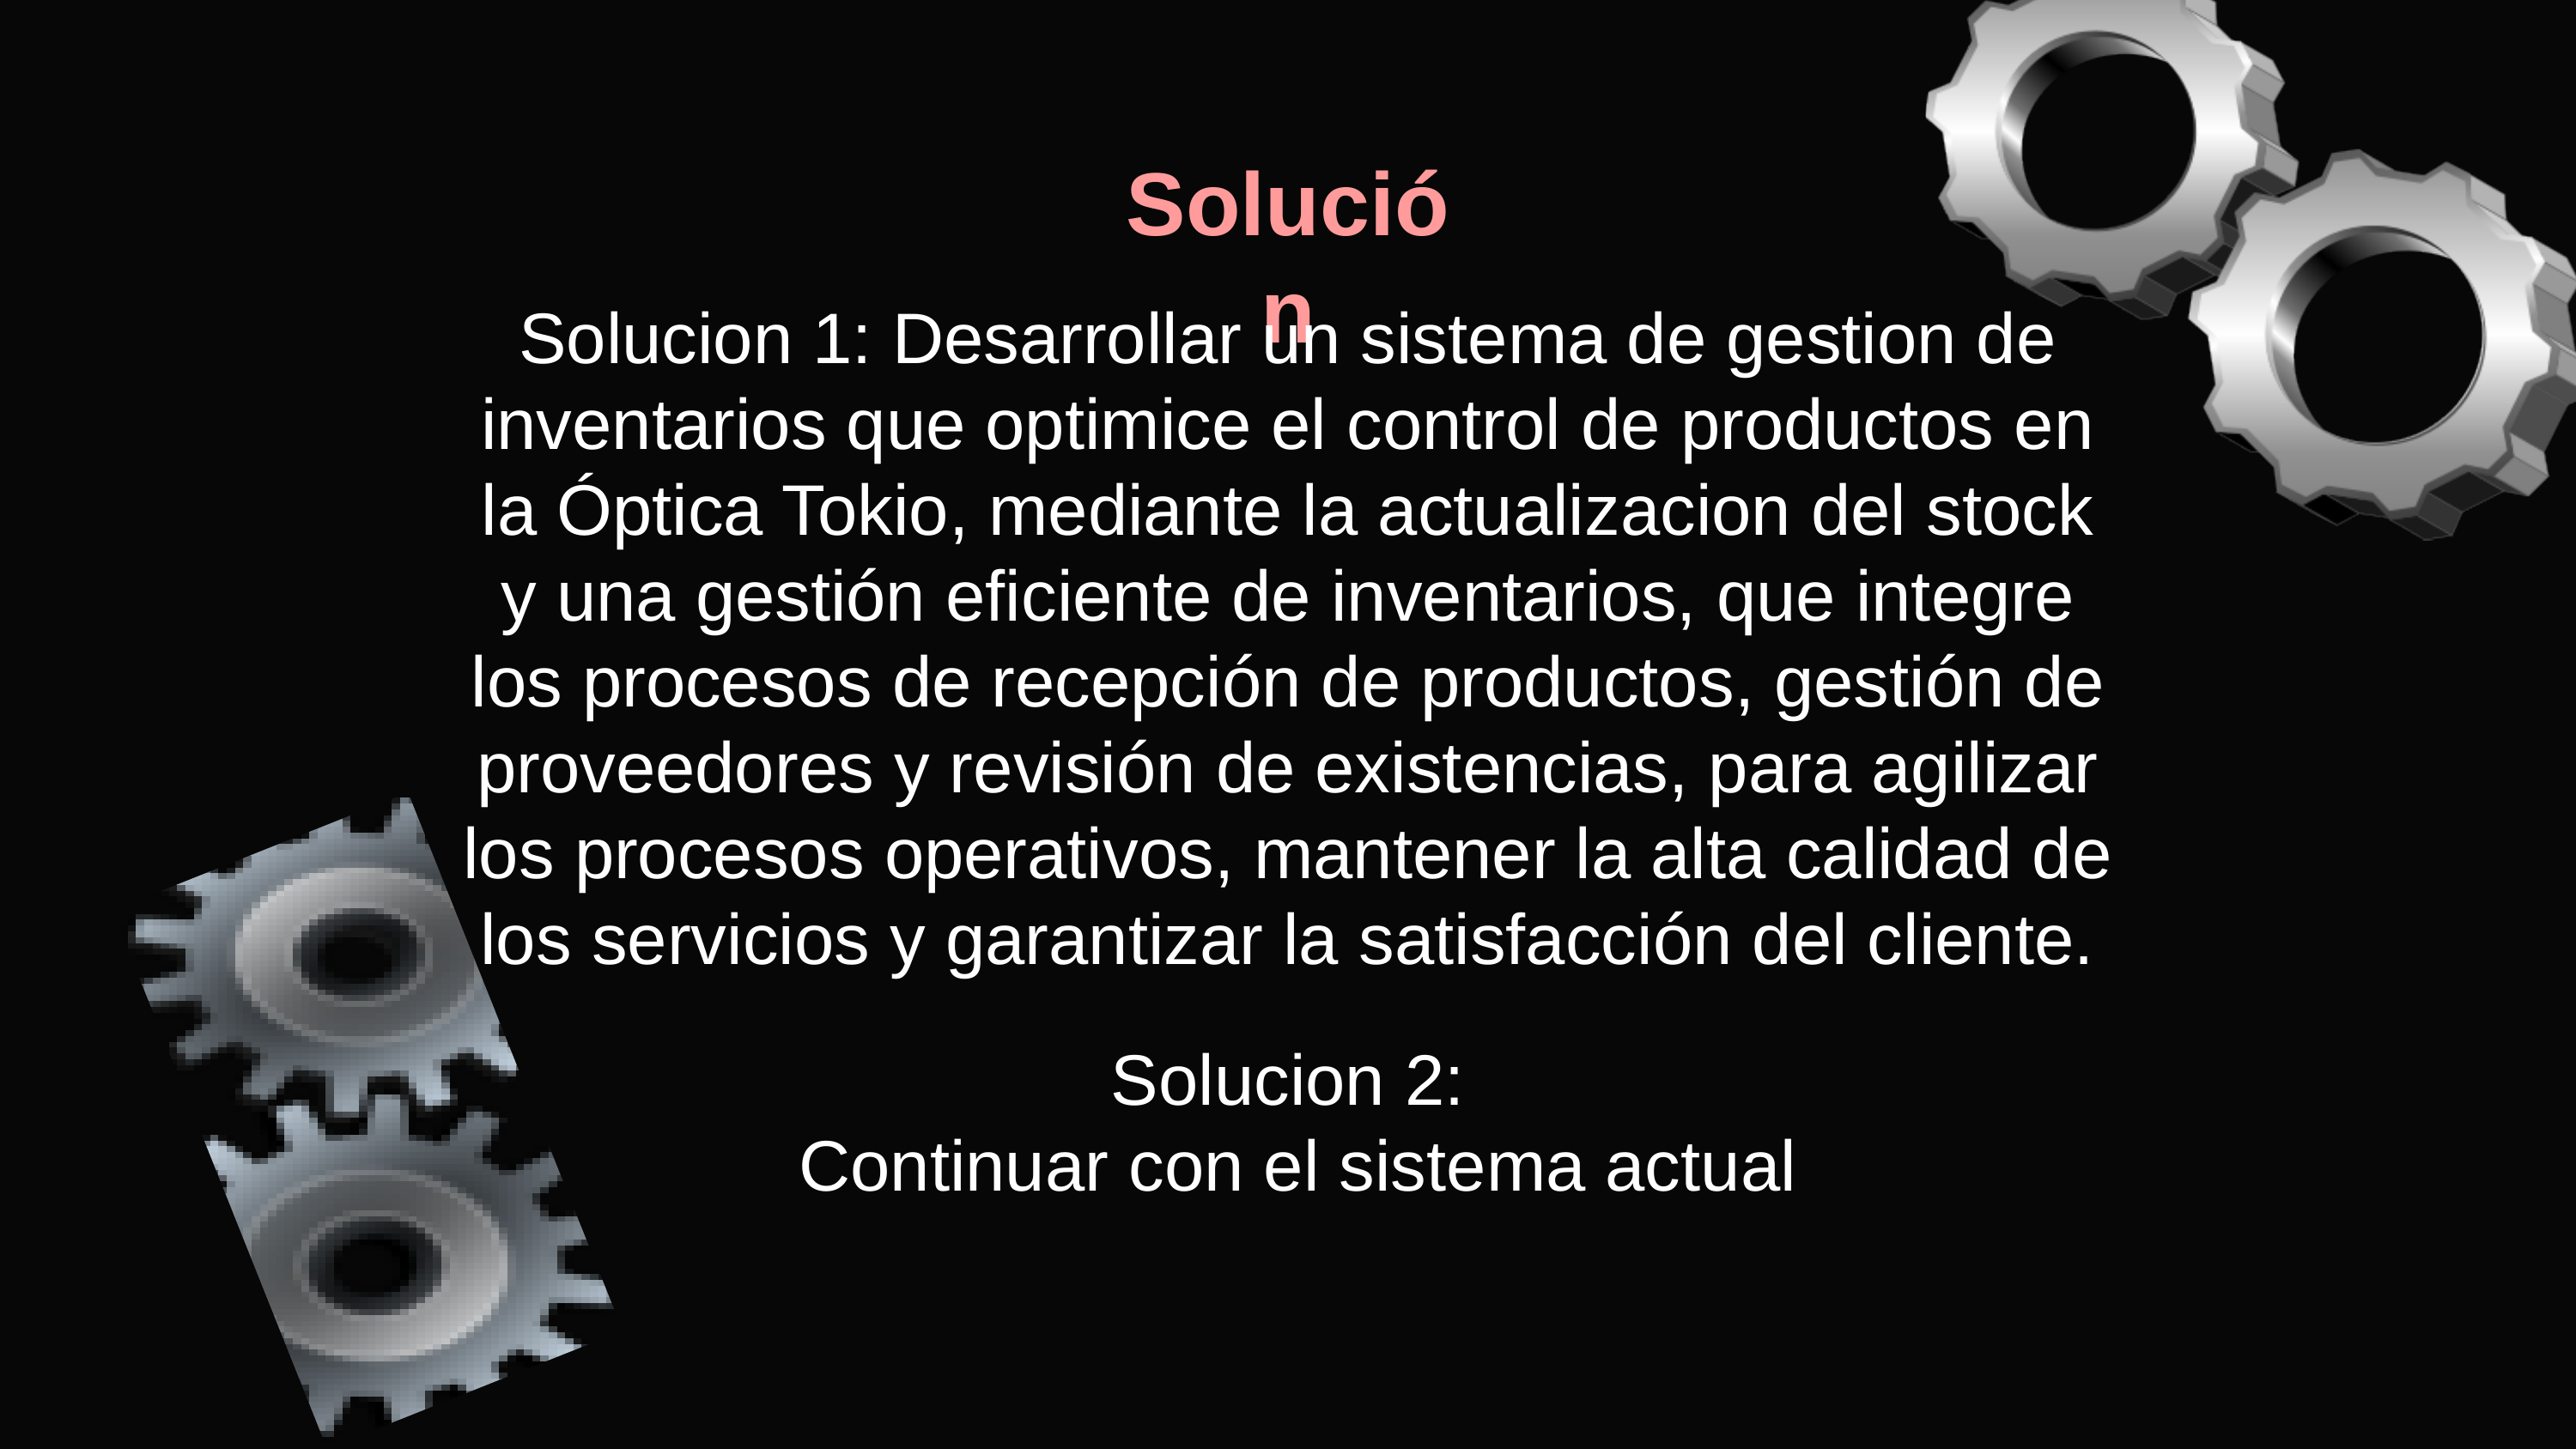

Solución
Solucion 1: Desarrollar un sistema de gestion de inventarios que optimice el control de productos en la Óptica Tokio, mediante la actualizacion del stock y una gestión eficiente de inventarios, que integre los procesos de recepción de productos, gestión de proveedores y revisión de existencias, para agilizar los procesos operativos, mantener la alta calidad de los servicios y garantizar la satisfacción del cliente.

Solucion 2:
 Continuar con el sistema actual